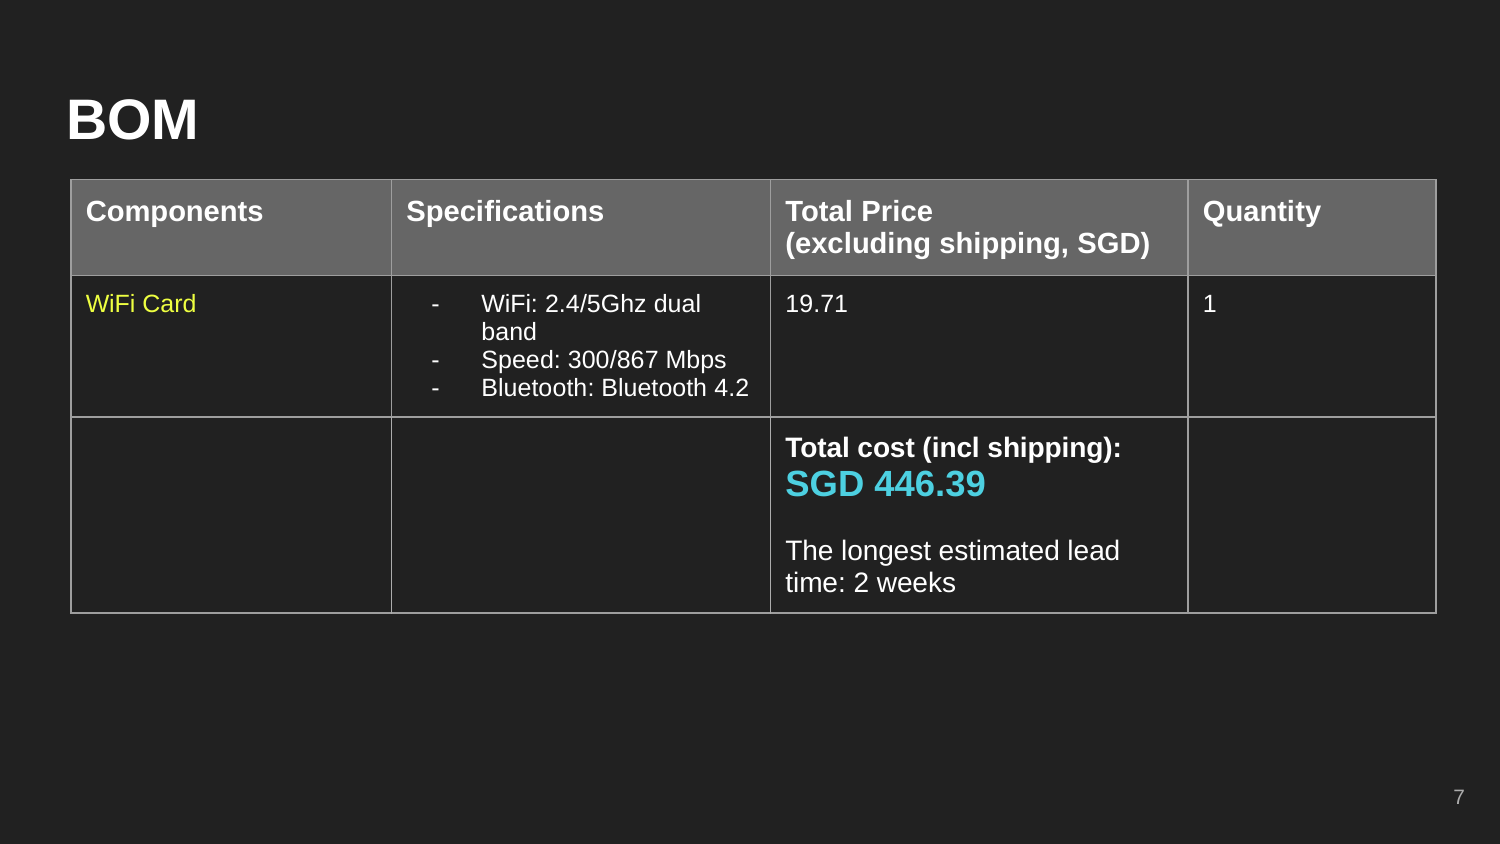

# BOM
| Components | Specifications | Total Price (excluding shipping, SGD) | Quantity |
| --- | --- | --- | --- |
| WiFi Card | WiFi: 2.4/5Ghz dual band Speed: 300/867 Mbps Bluetooth: Bluetooth 4.2 | 19.71 | 1 |
|  |  | Total cost (incl shipping): SGD 446.39 The longest estimated lead time: 2 weeks |  |
7